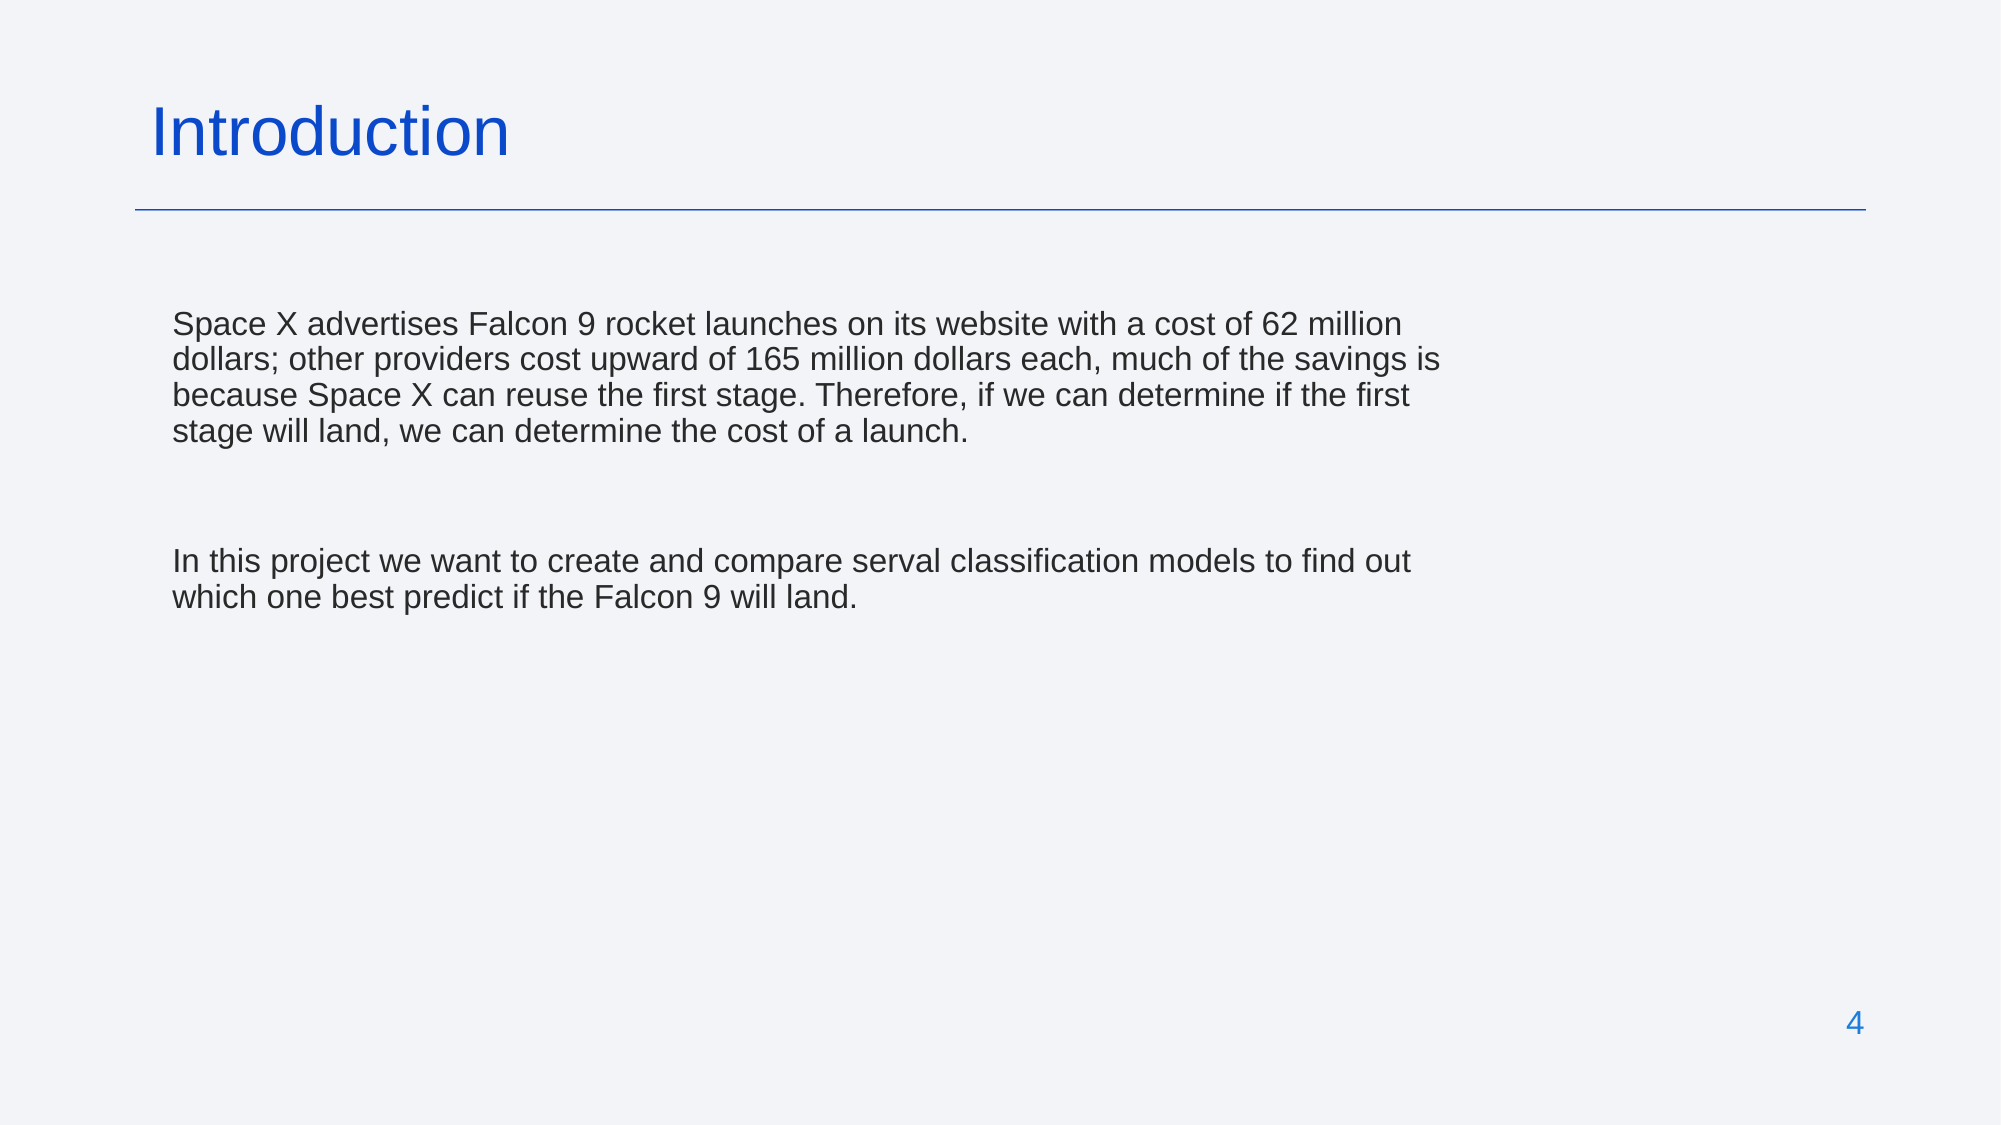

Introduction
Space X advertises Falcon 9 rocket launches on its website with a cost of 62 million dollars; other providers cost upward of 165 million dollars each, much of the savings is because Space X can reuse the first stage. Therefore, if we can determine if the first stage will land, we can determine the cost of a launch.

In this project we want to create and compare serval classification models to find out which one best predict if the Falcon 9 will land.
4